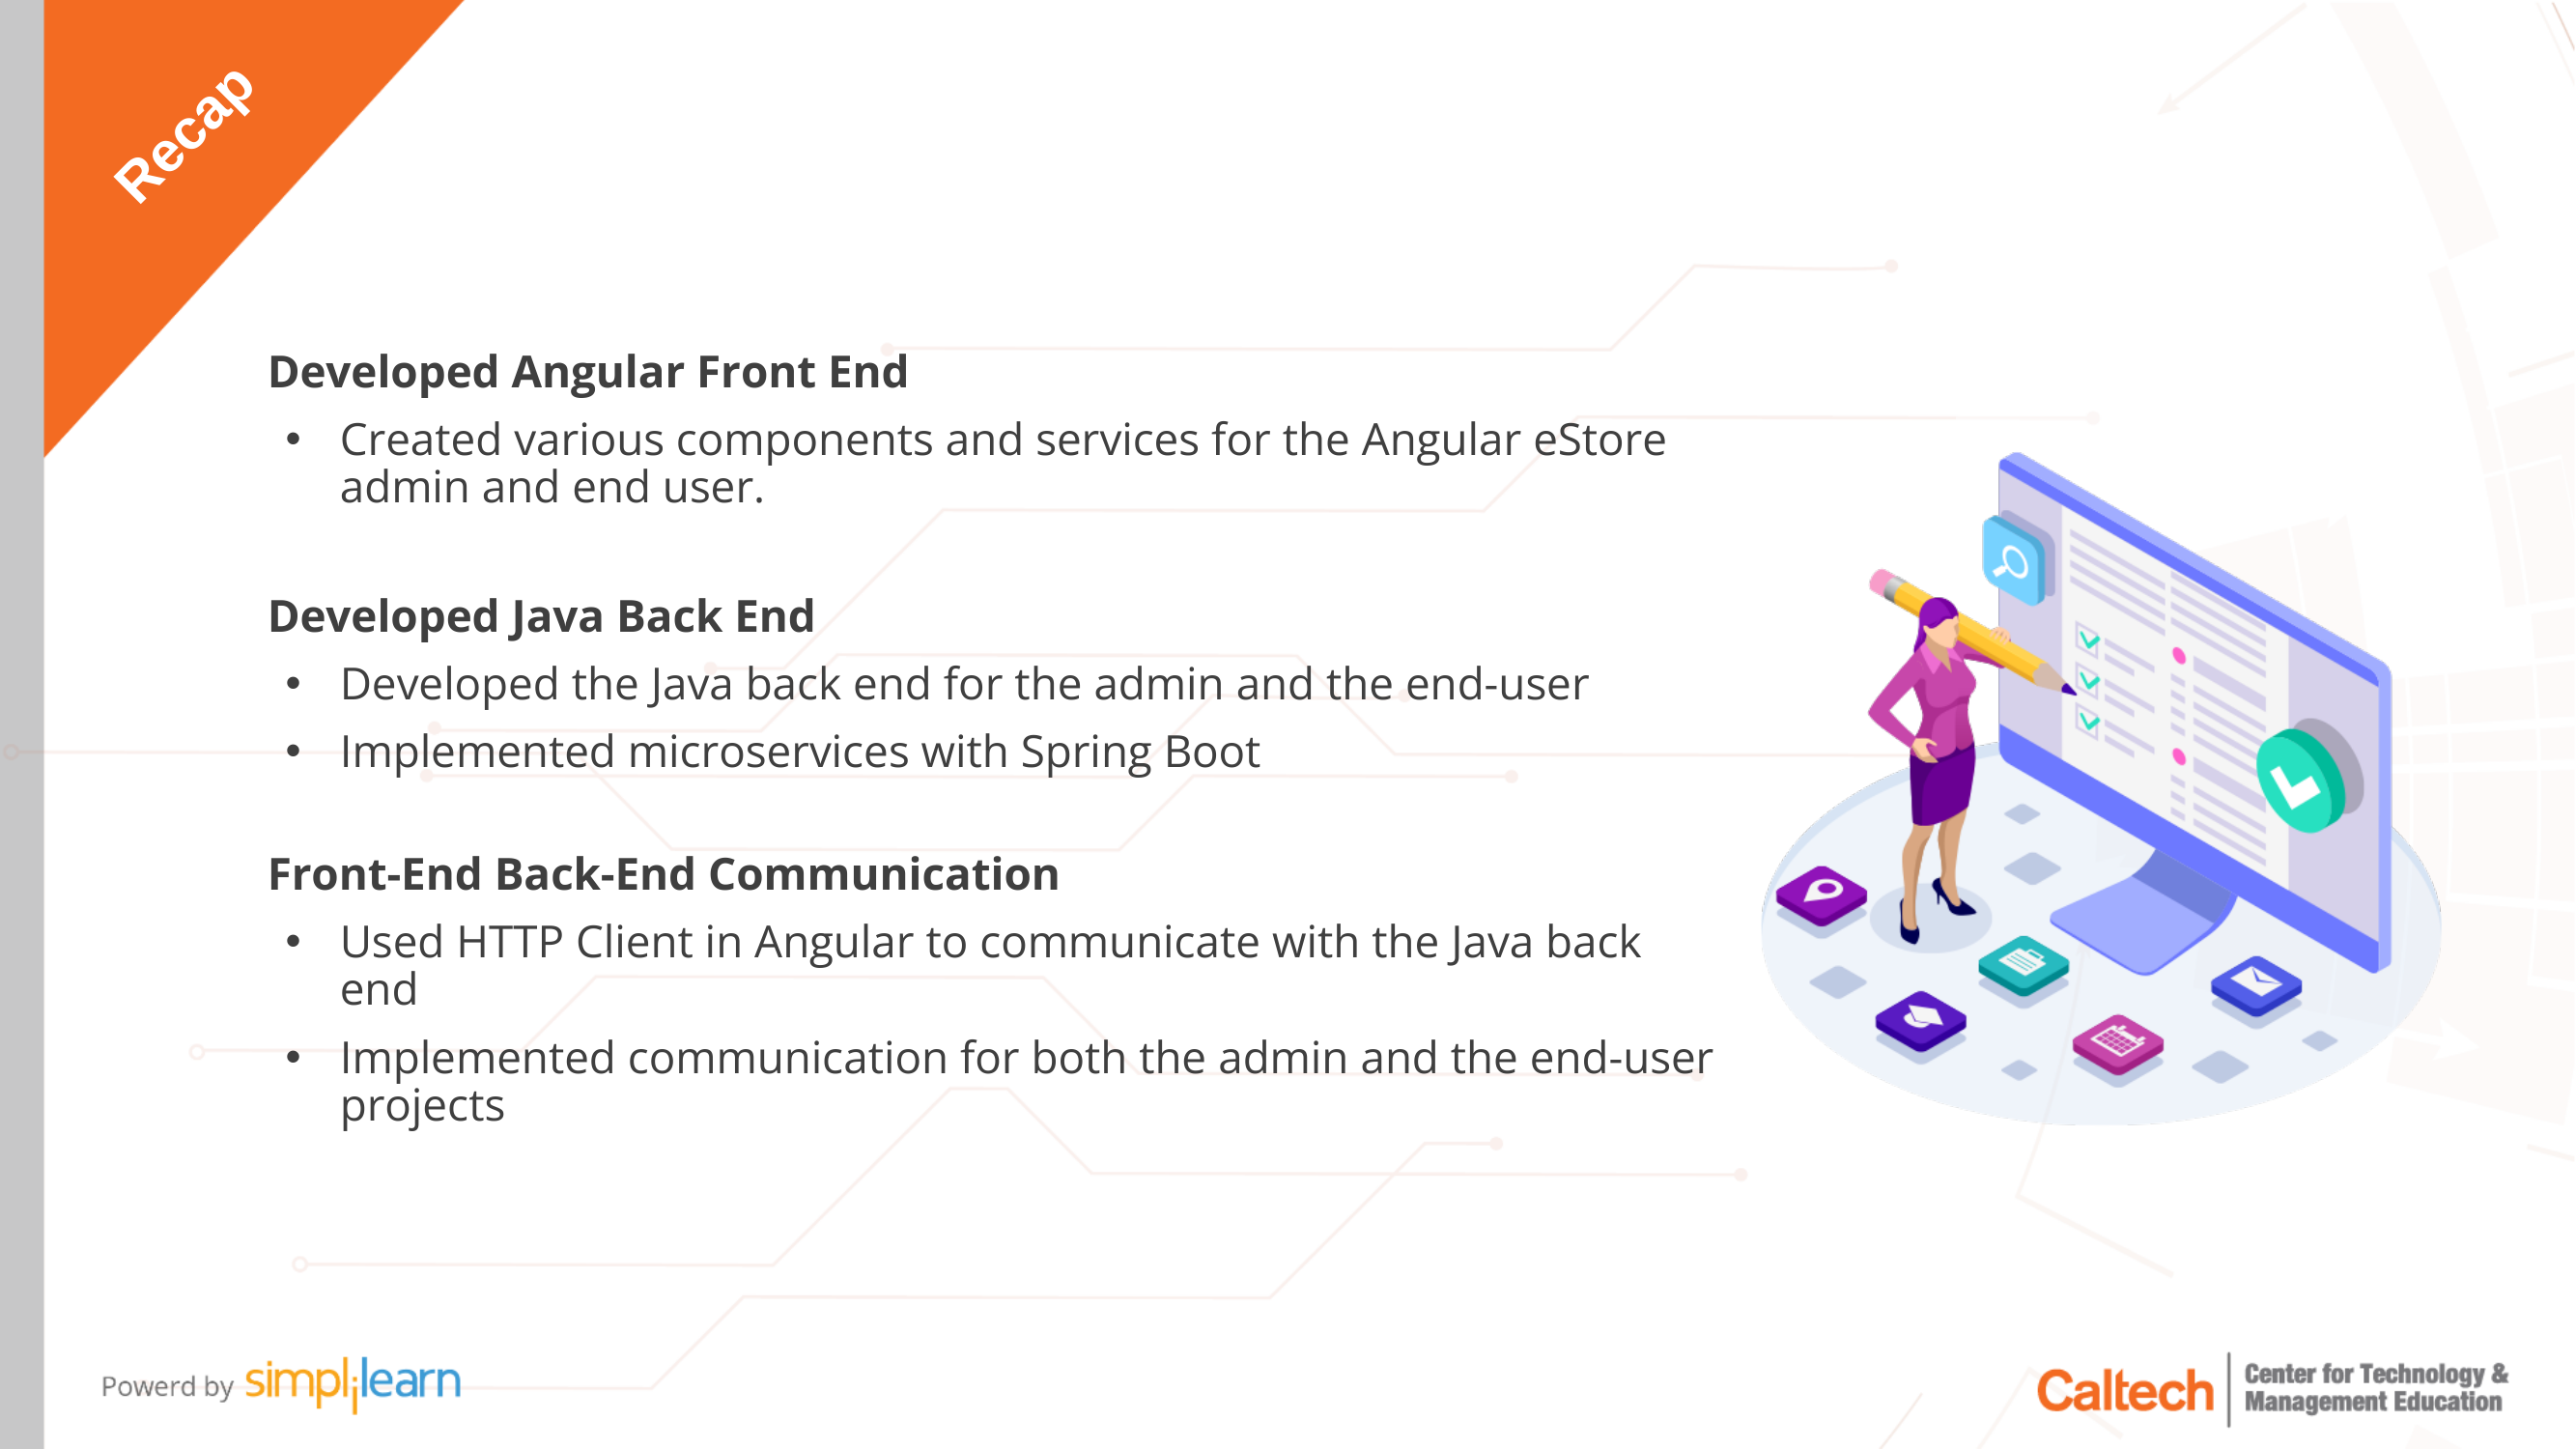

Developed Angular Front End
Created various components and services for the Angular eStore admin and end user.

Developed Java Back End
Developed the Java back end for the admin and the end-user
Implemented microservices with Spring Boot

Front-End Back-End Communication
Used HTTP Client in Angular to communicate with the Java back end
Implemented communication for both the admin and the end-user projects